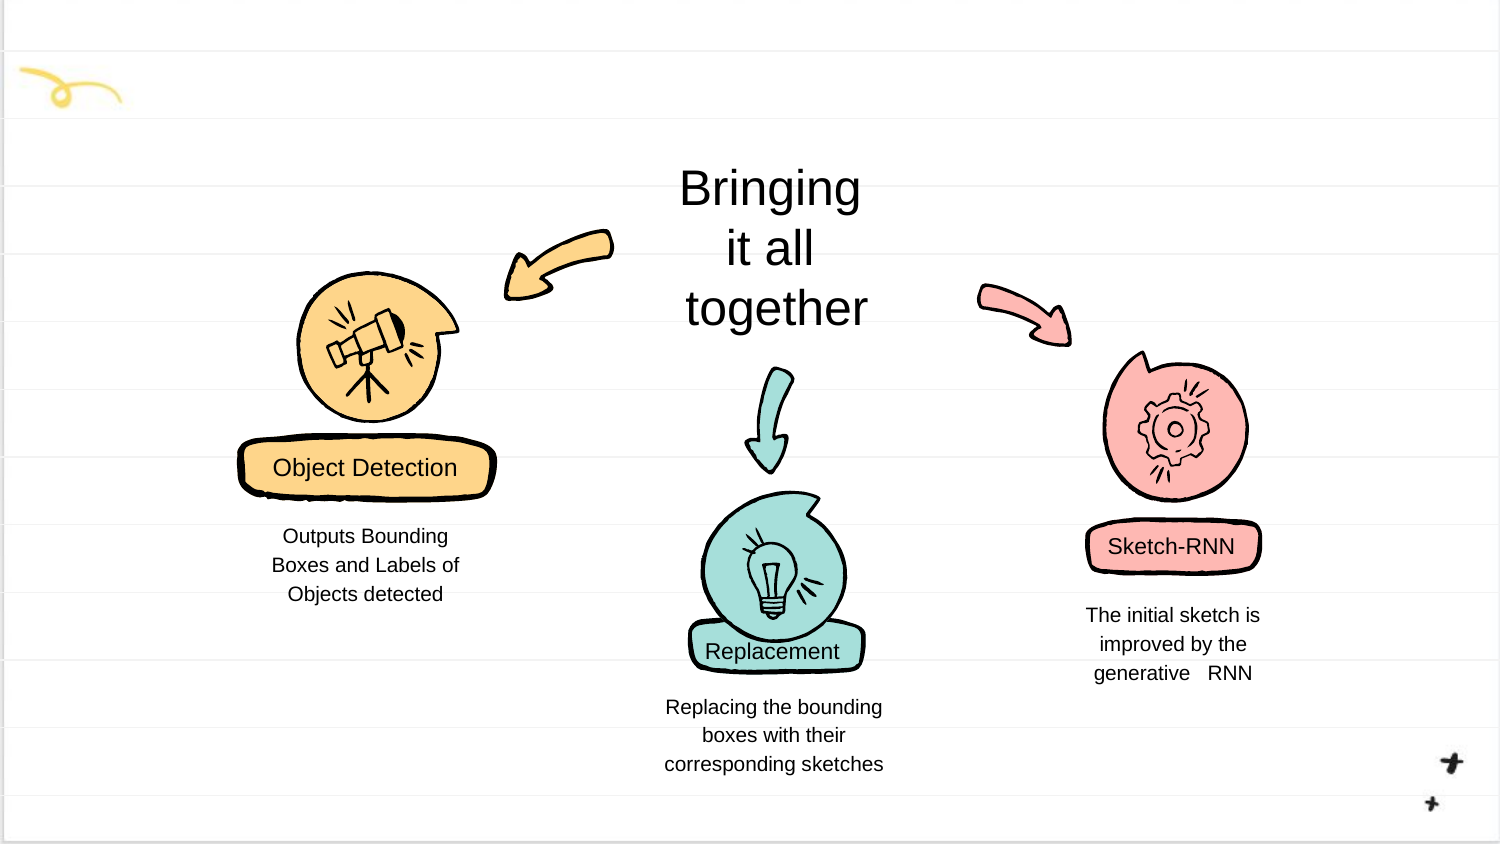

# Bringing
it all
together

Object Detection

Outputs Bounding Boxes and Labels of Objects detected

Sketch-RNN
The initial sketch is improved by the generative   RNN

Replacement
Replacing the bounding boxes with their corresponding sketches